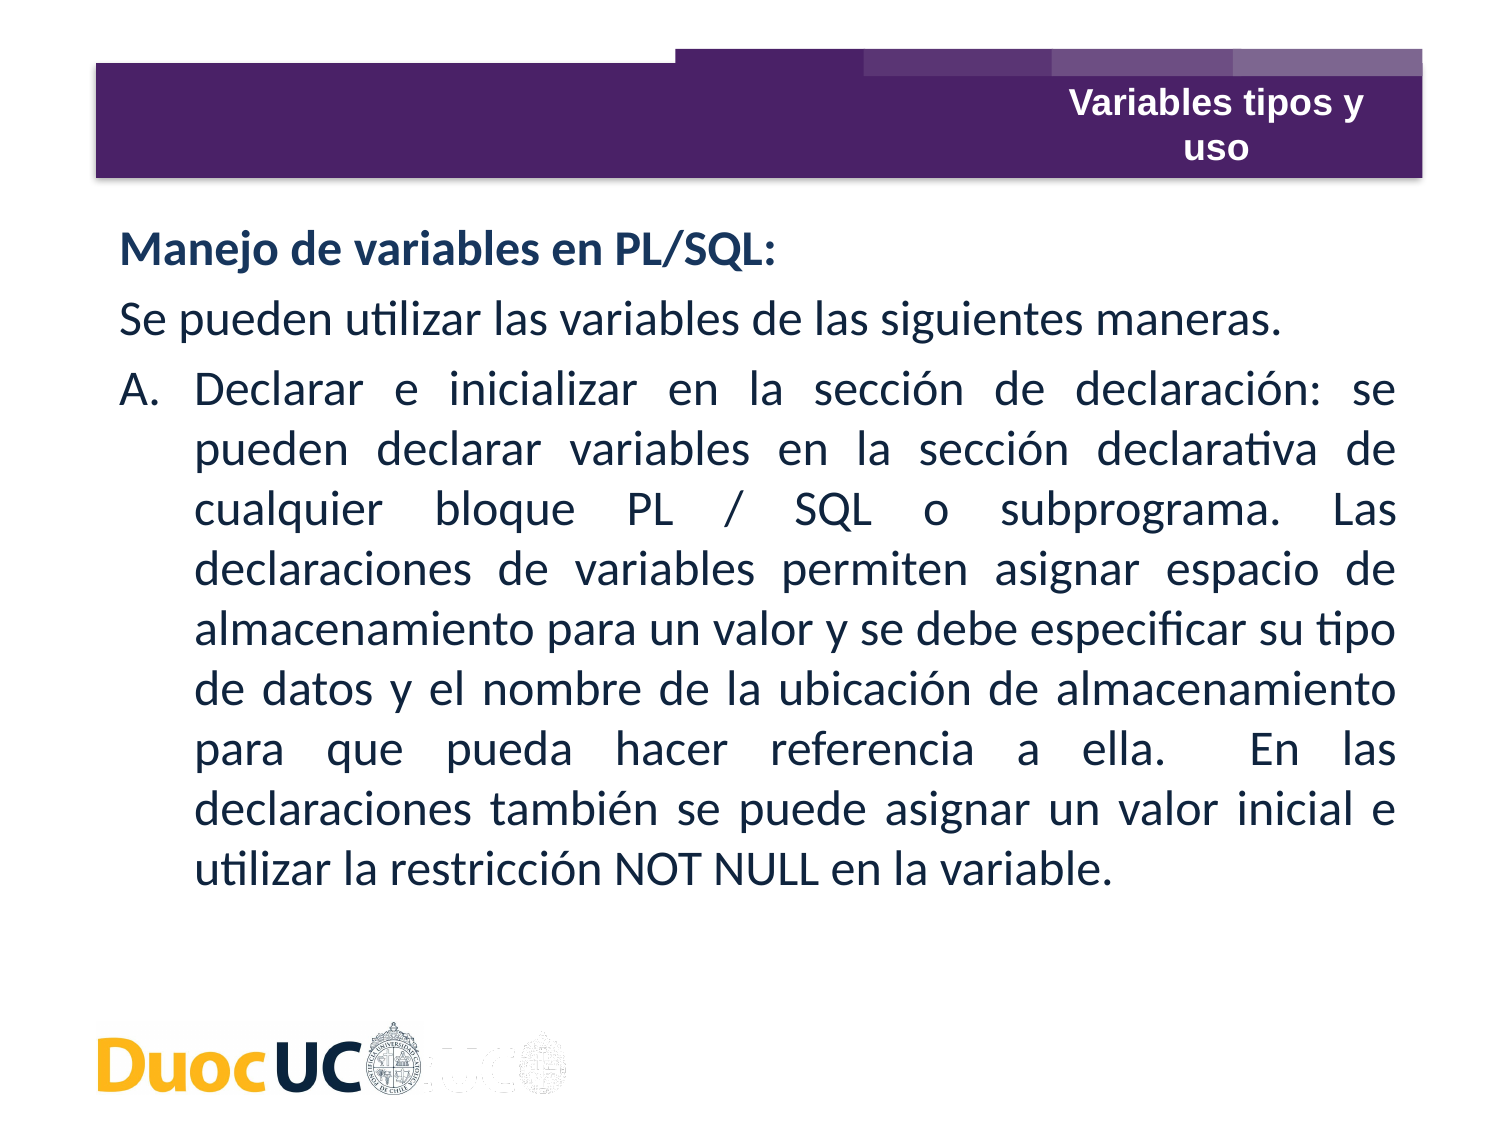

Variables tipos y uso
Manejo de variables en PL/SQL:
Se pueden utilizar las variables de las siguientes maneras.
Declarar e inicializar en la sección de declaración: se pueden declarar variables en la sección declarativa de cualquier bloque PL / SQL o subprograma. Las declaraciones de variables permiten asignar espacio de almacenamiento para un valor y se debe especificar su tipo de datos y el nombre de la ubicación de almacenamiento para que pueda hacer referencia a ella.  En las declaraciones también se puede asignar un valor inicial e utilizar la restricción NOT NULL en la variable.